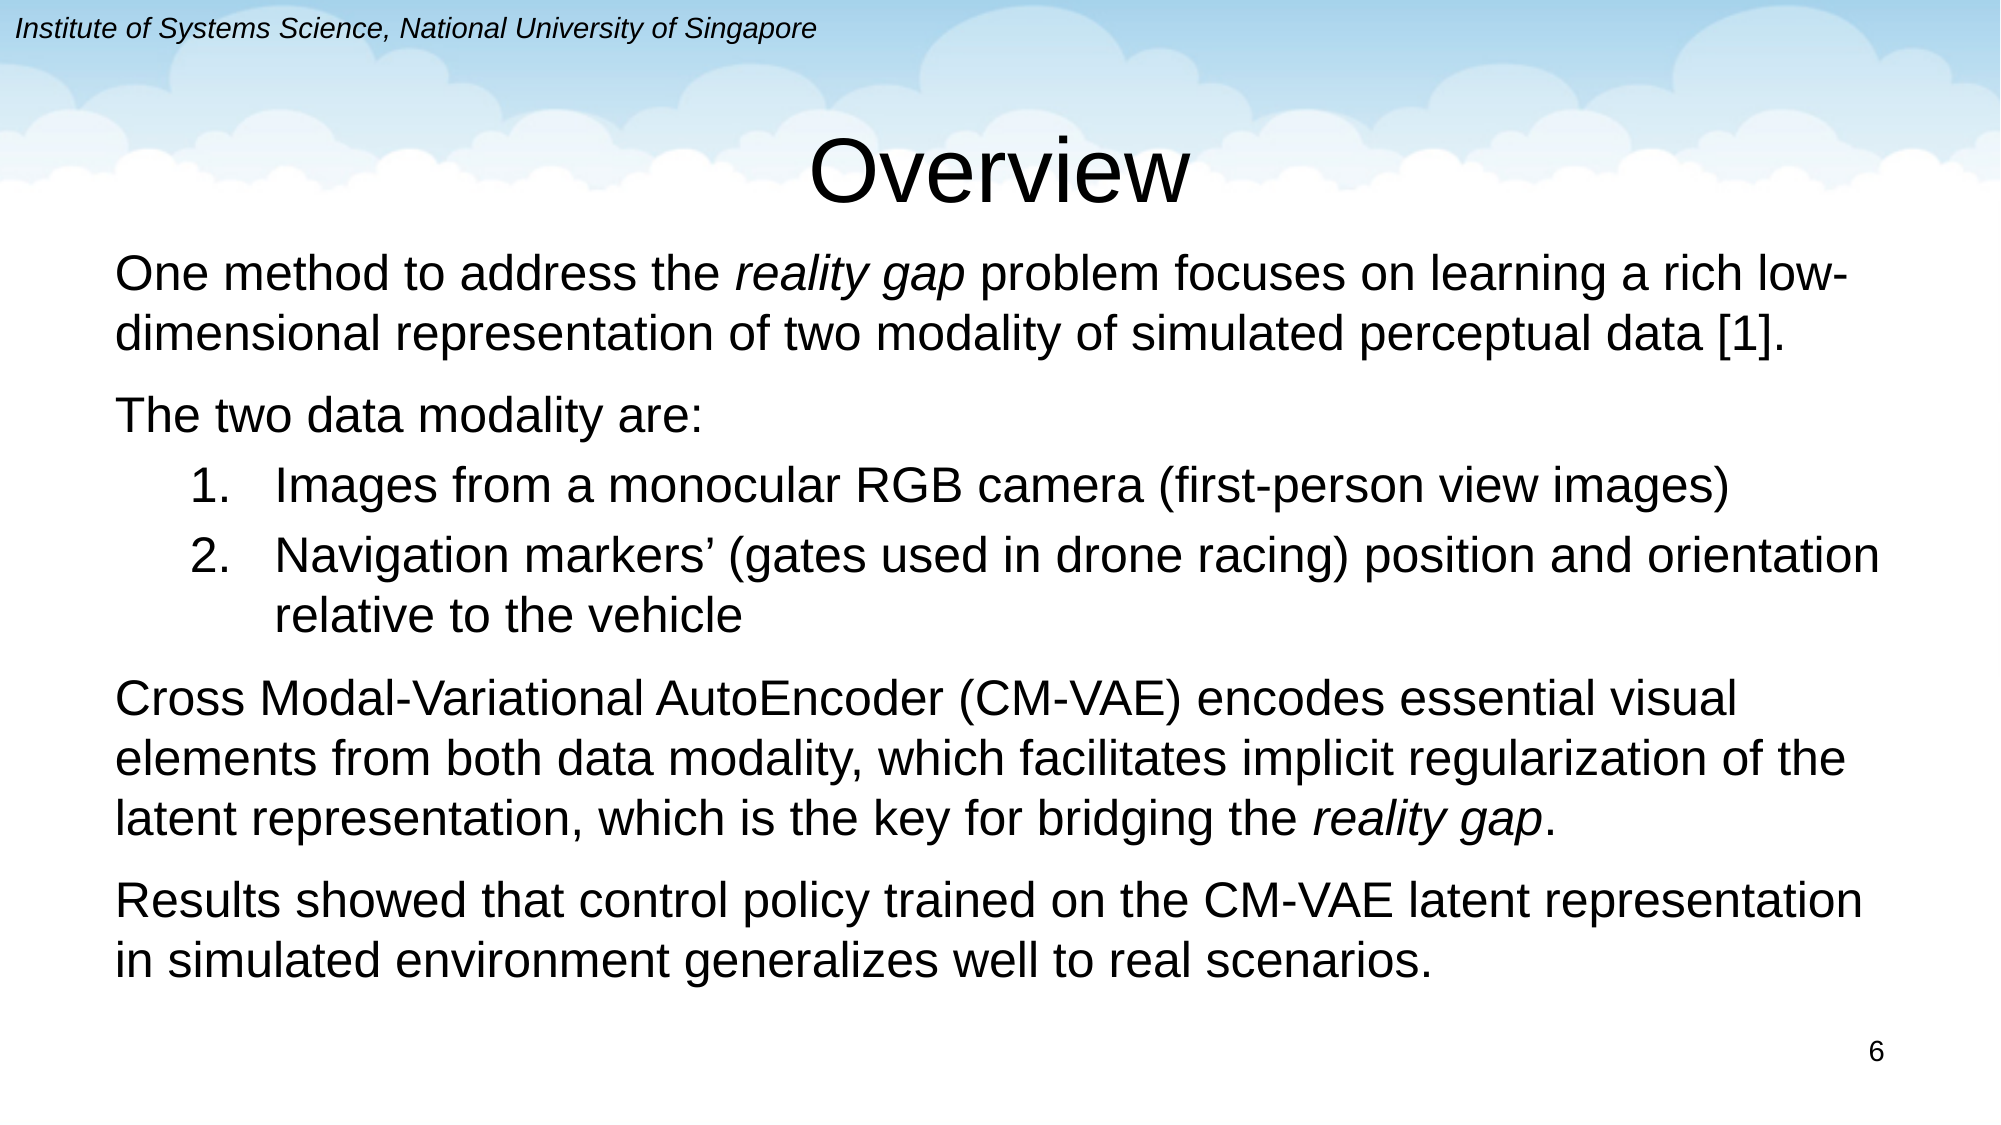

Institute of Systems Science, National University of Singapore
# Overview
One method to address the reality gap problem focuses on learning a rich low-dimensional representation of two modality of simulated perceptual data [1].
The two data modality are:
Images from a monocular RGB camera (first-person view images)
Navigation markers’ (gates used in drone racing) position and orientation relative to the vehicle
Cross Modal-Variational AutoEncoder (CM-VAE) encodes essential visual elements from both data modality, which facilitates implicit regularization of the latent representation, which is the key for bridging the reality gap.
Results showed that control policy trained on the CM-VAE latent representation in simulated environment generalizes well to real scenarios.
6